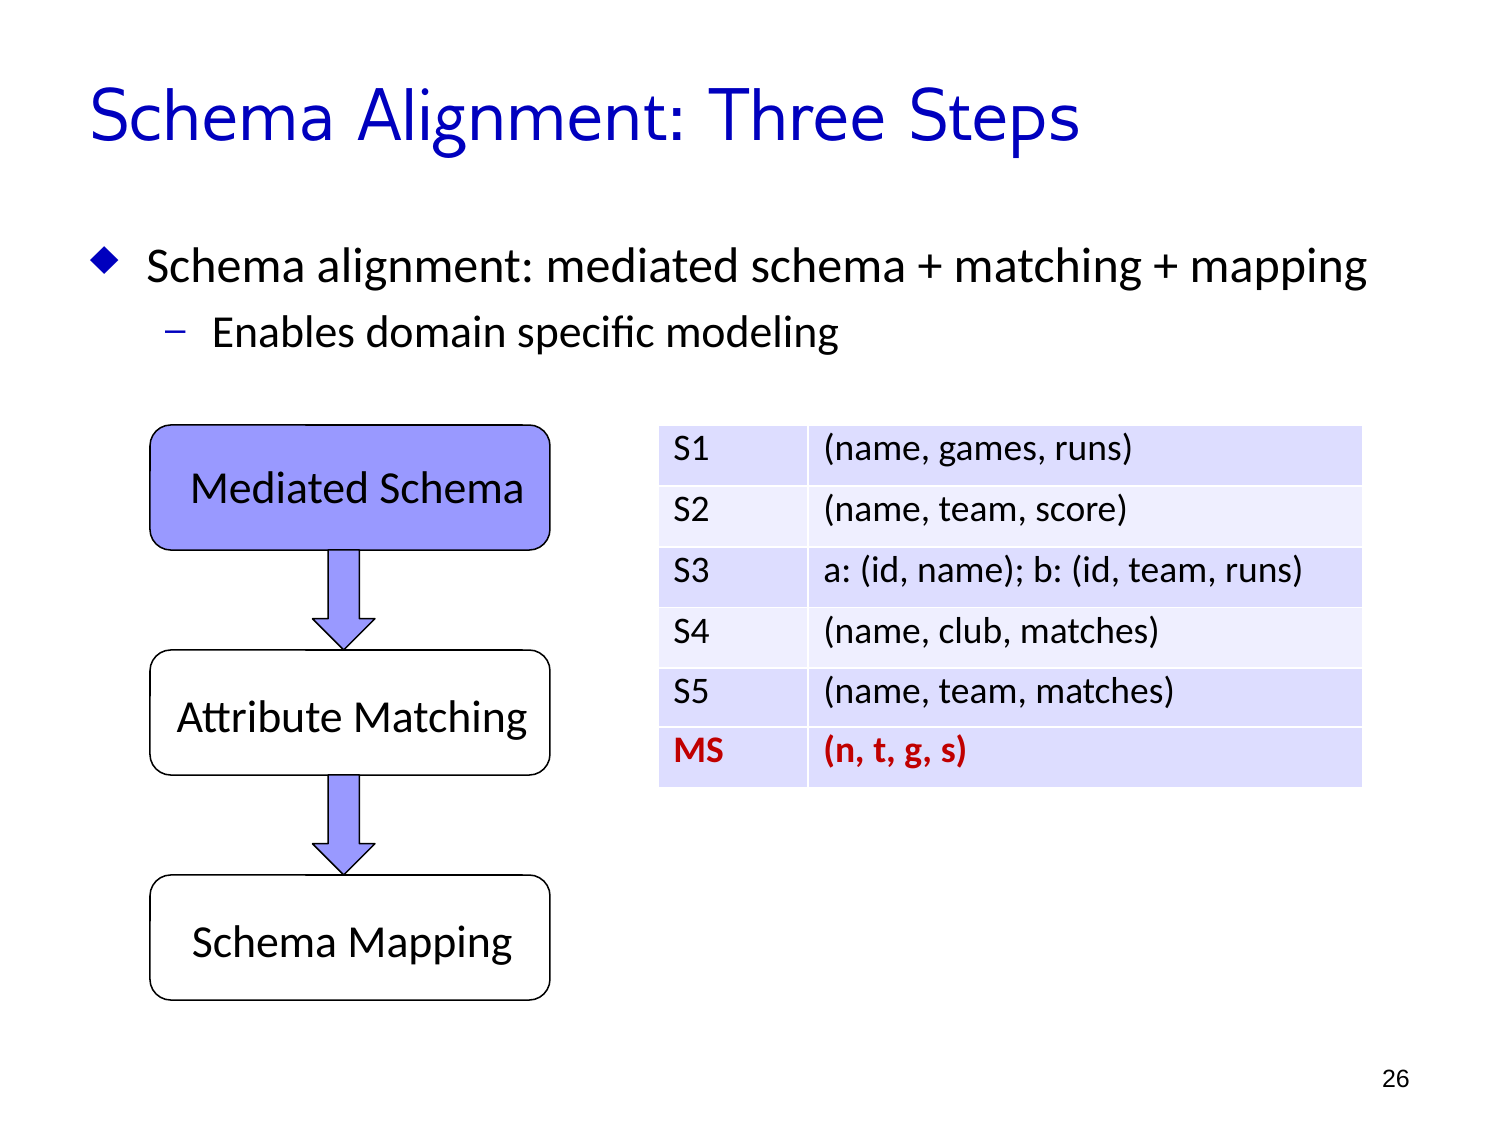

Schema Alignment: Three Steps
Schema alignment: mediated schema + matching + mapping
Enables domain specific modeling
USP

 Mediated Schema
| S1 | (name, games, runs) |
| --- | --- |
| S2 | (name, team, score) |
| S3 | a: (id, name); b: (id, team, runs) |
| S4 | (name, club, matches) |
| S5 | (name, team, matches) |

Attribute Matching
| MS | (n, t, g, s) |
| --- | --- |

Schema Mapping
26